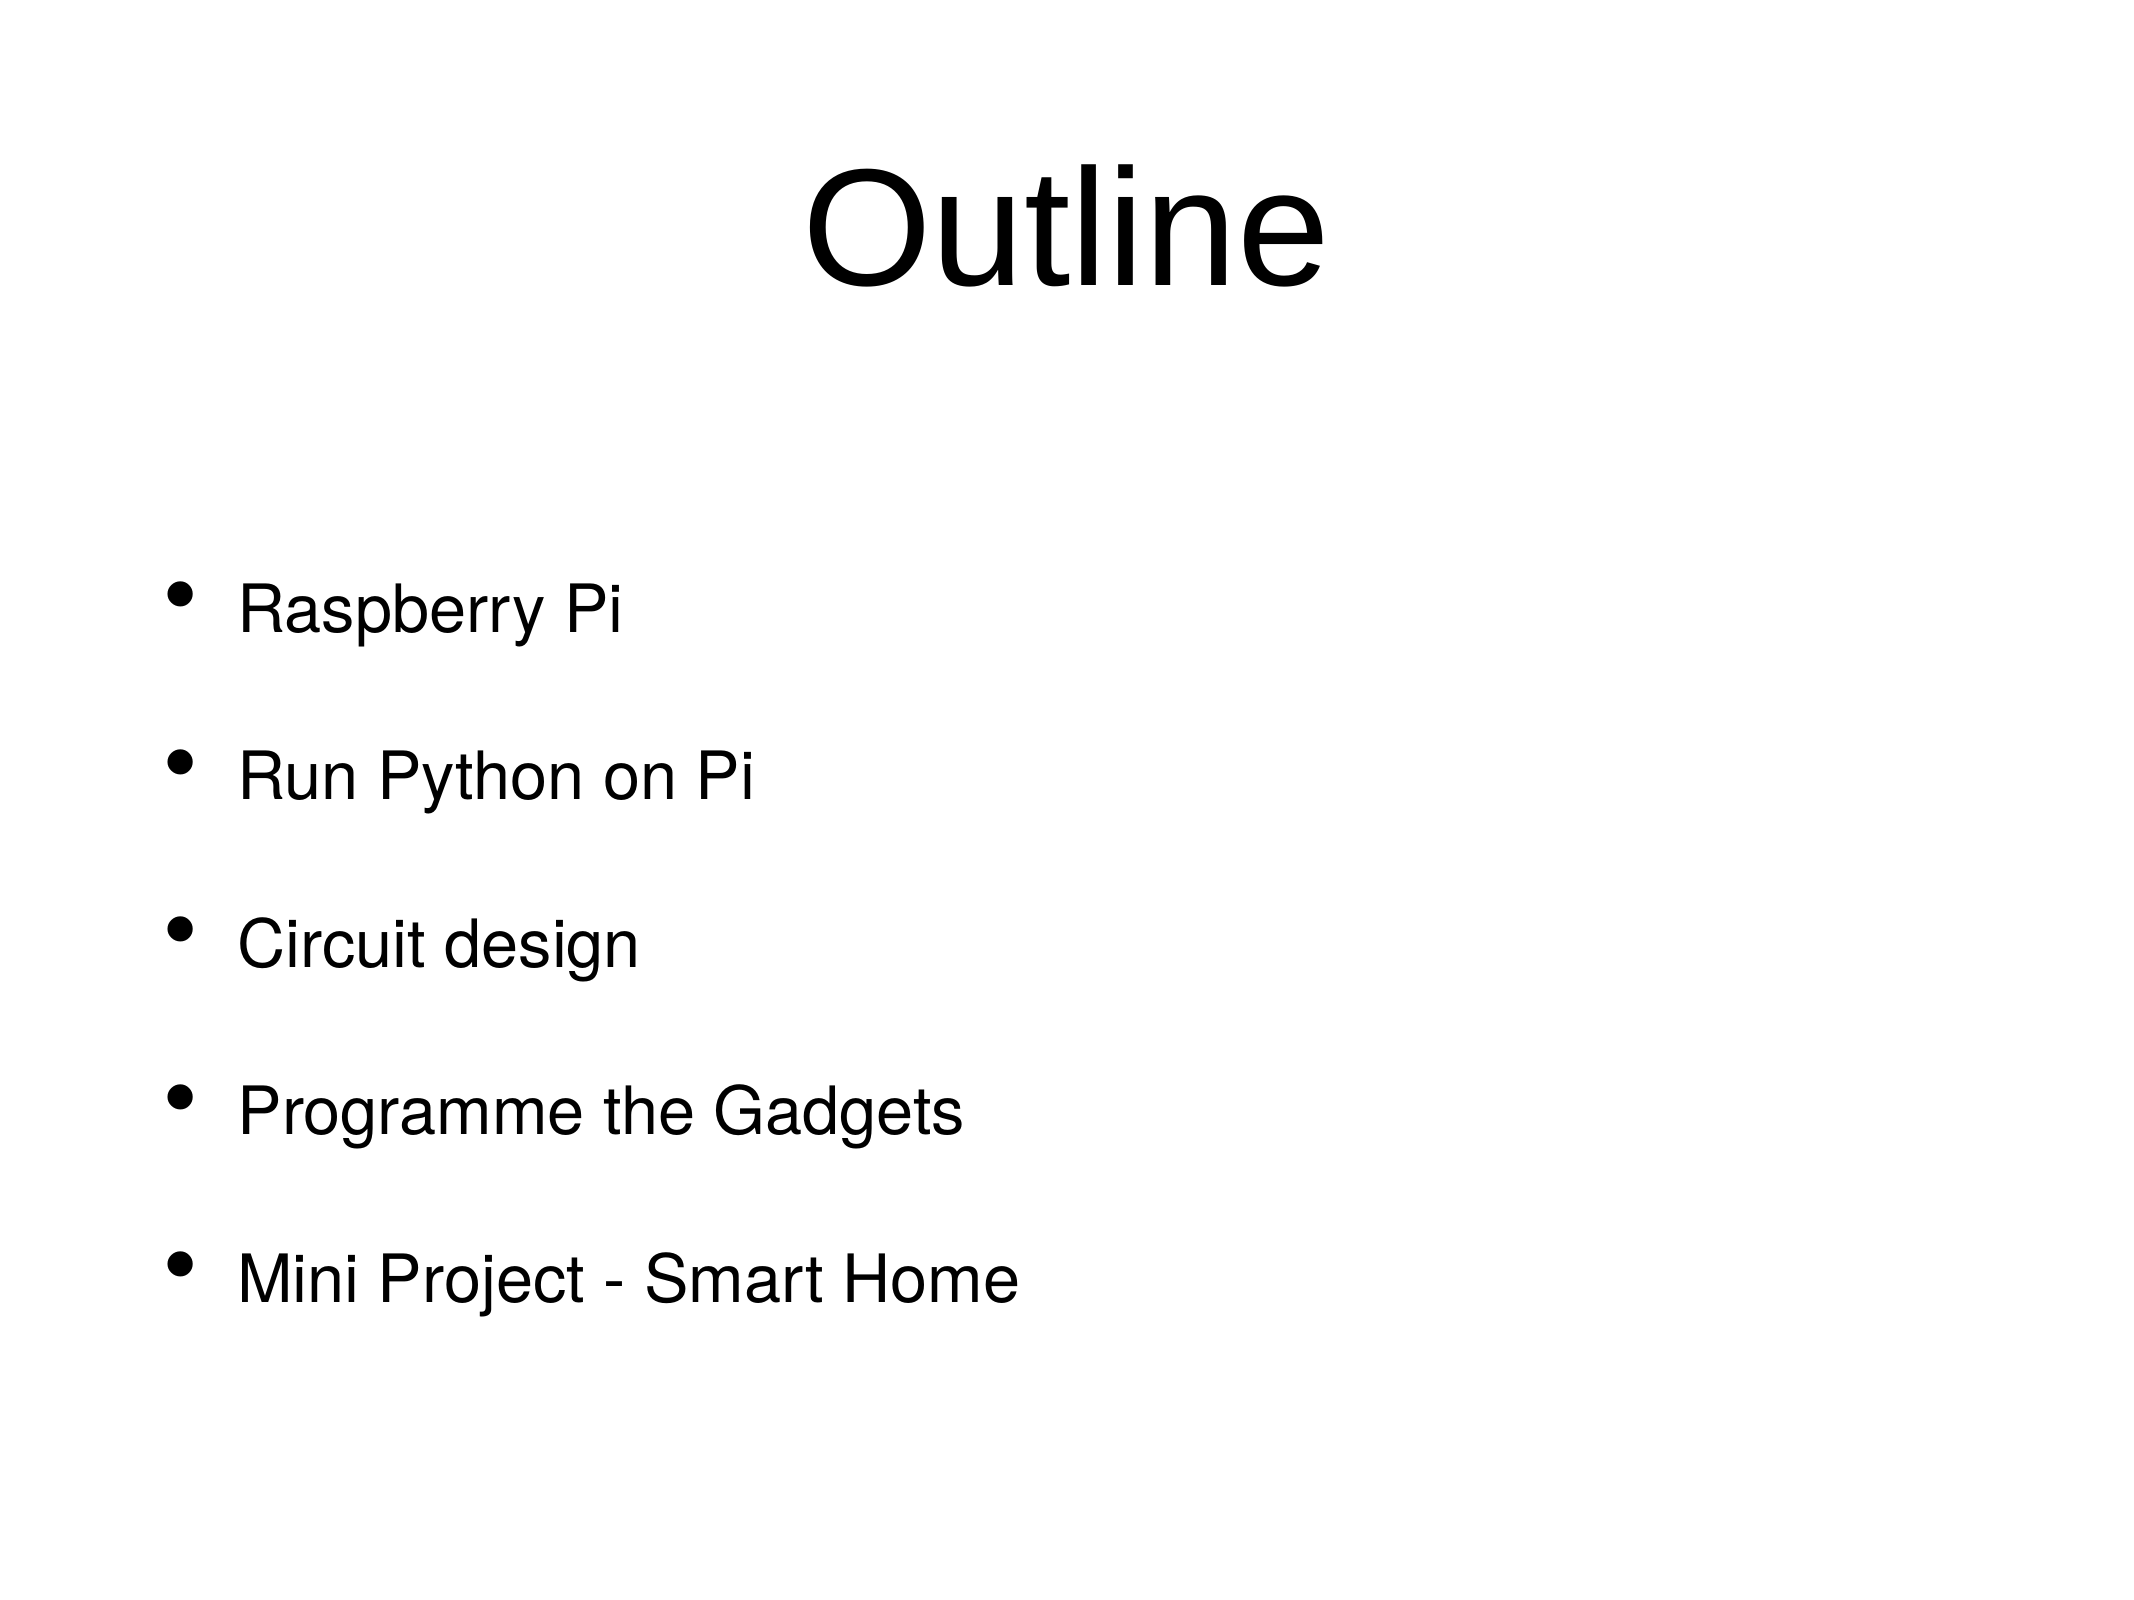

# Outline
Raspberry Pi
Run Python on Pi
Circuit design
Programme the Gadgets
Mini Project - Smart Home
4